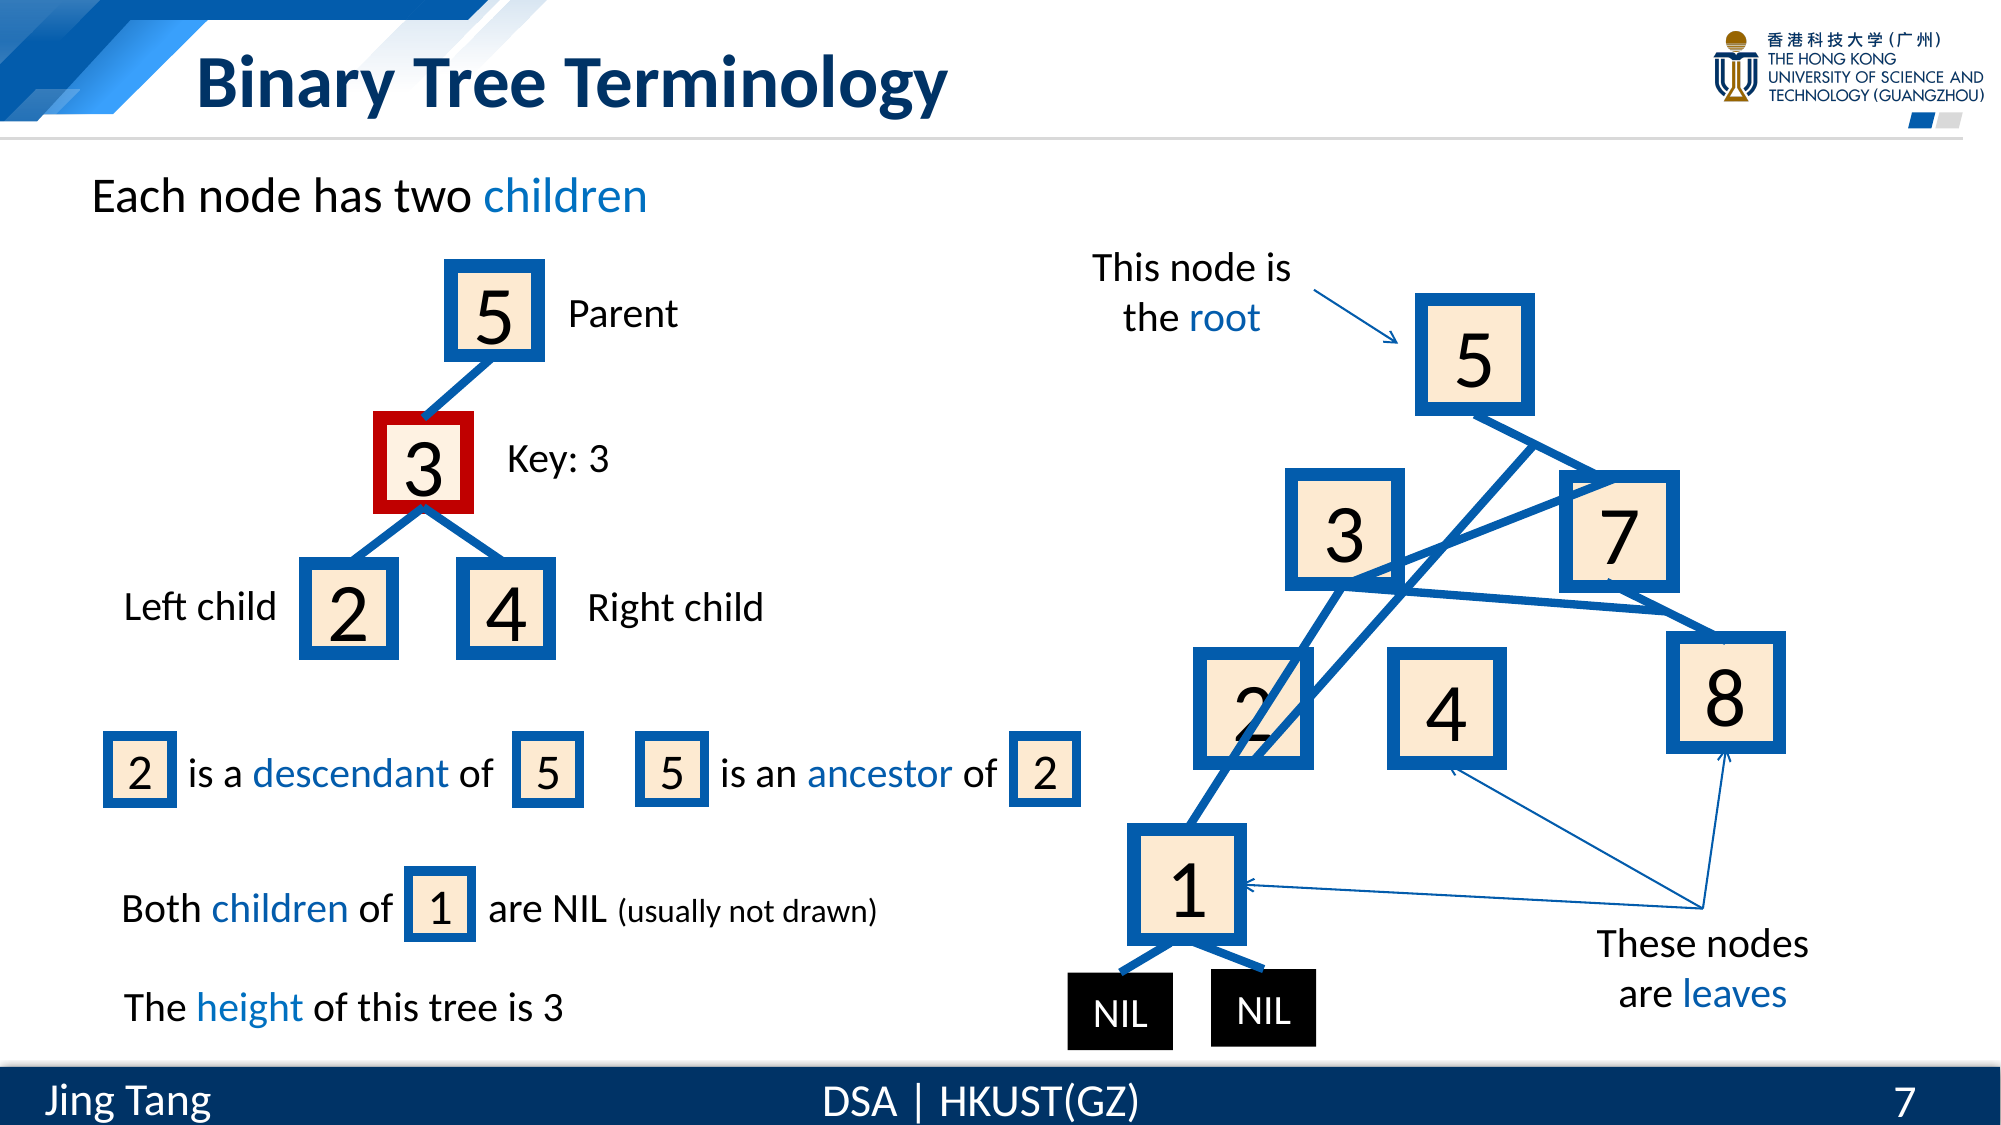

# Binary Tree Terminology
Each node has two children
This node is the root
5
3
2
4
Parent
5
3
7
8
2
4
1
Key: 3
Left child
Right child
2
5
       is an ancestor of
5
2
       is a descendant of
1
Both children of          are NIL (usually not drawn)
These nodes are leaves
NIL
The height of this tree is 3
NIL
7